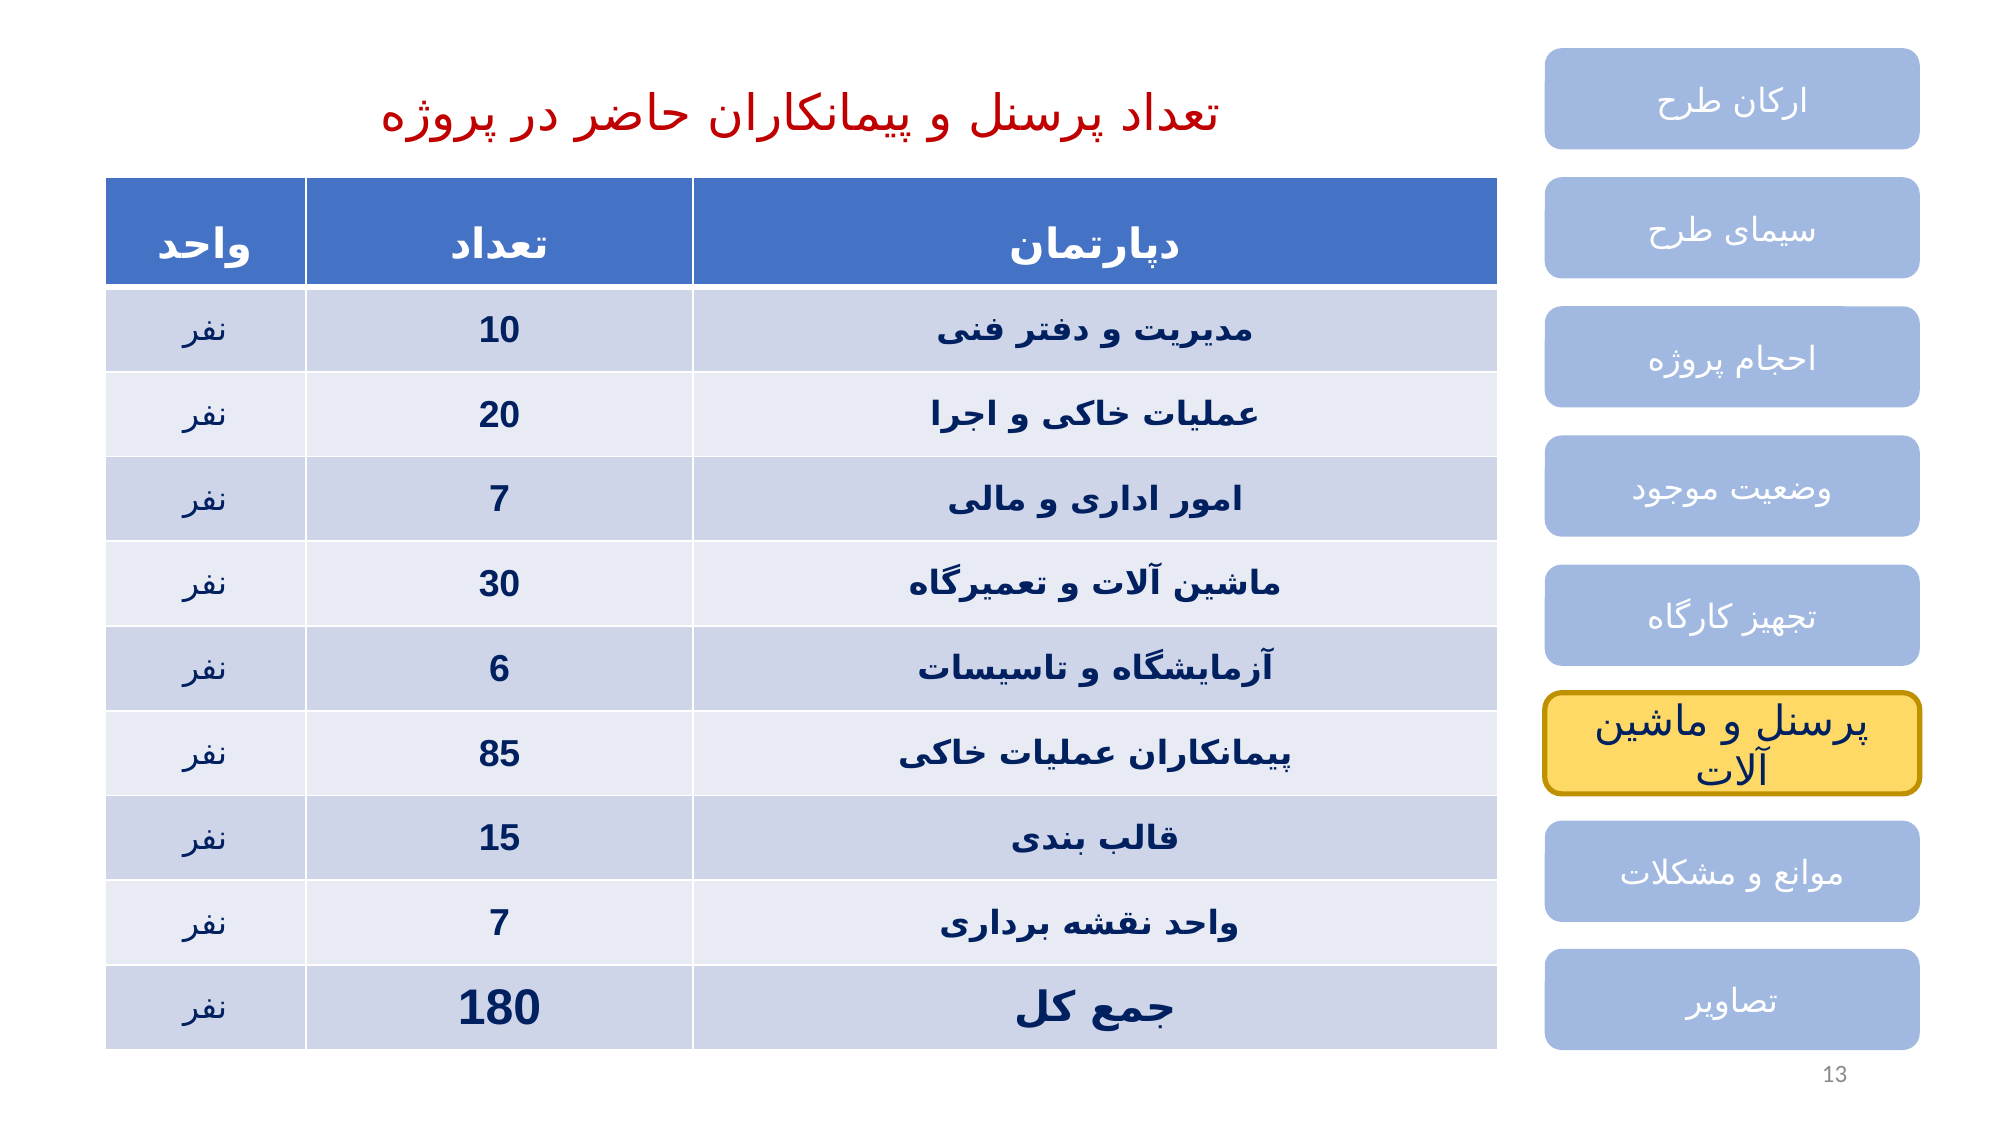

ارکان طرح
تعداد پرسنل و پیمانکاران حاضر در پروژه
| واحد | تعداد | دپارتمان |
| --- | --- | --- |
| نفر | 10 | مدیریت و دفتر فنی |
| نفر | 20 | عملیات خاکی و اجرا |
| نفر | 7 | امور اداری و مالی |
| نفر | 30 | ماشین آلات و تعمیرگاه |
| نفر | 6 | آزمایشگاه و تاسیسات |
| نفر | 85 | پیمانکاران عملیات خاکی |
| نفر | 15 | قالب بندی |
| نفر | 7 | واحد نقشه برداری |
| نفر | 180 | جمع کل |
سیمای طرح
احجام پروژه
وضعیت موجود
تجهیز کارگاه
پرسنل و ماشین آلات
موانع و مشکلات
تصاویر
13